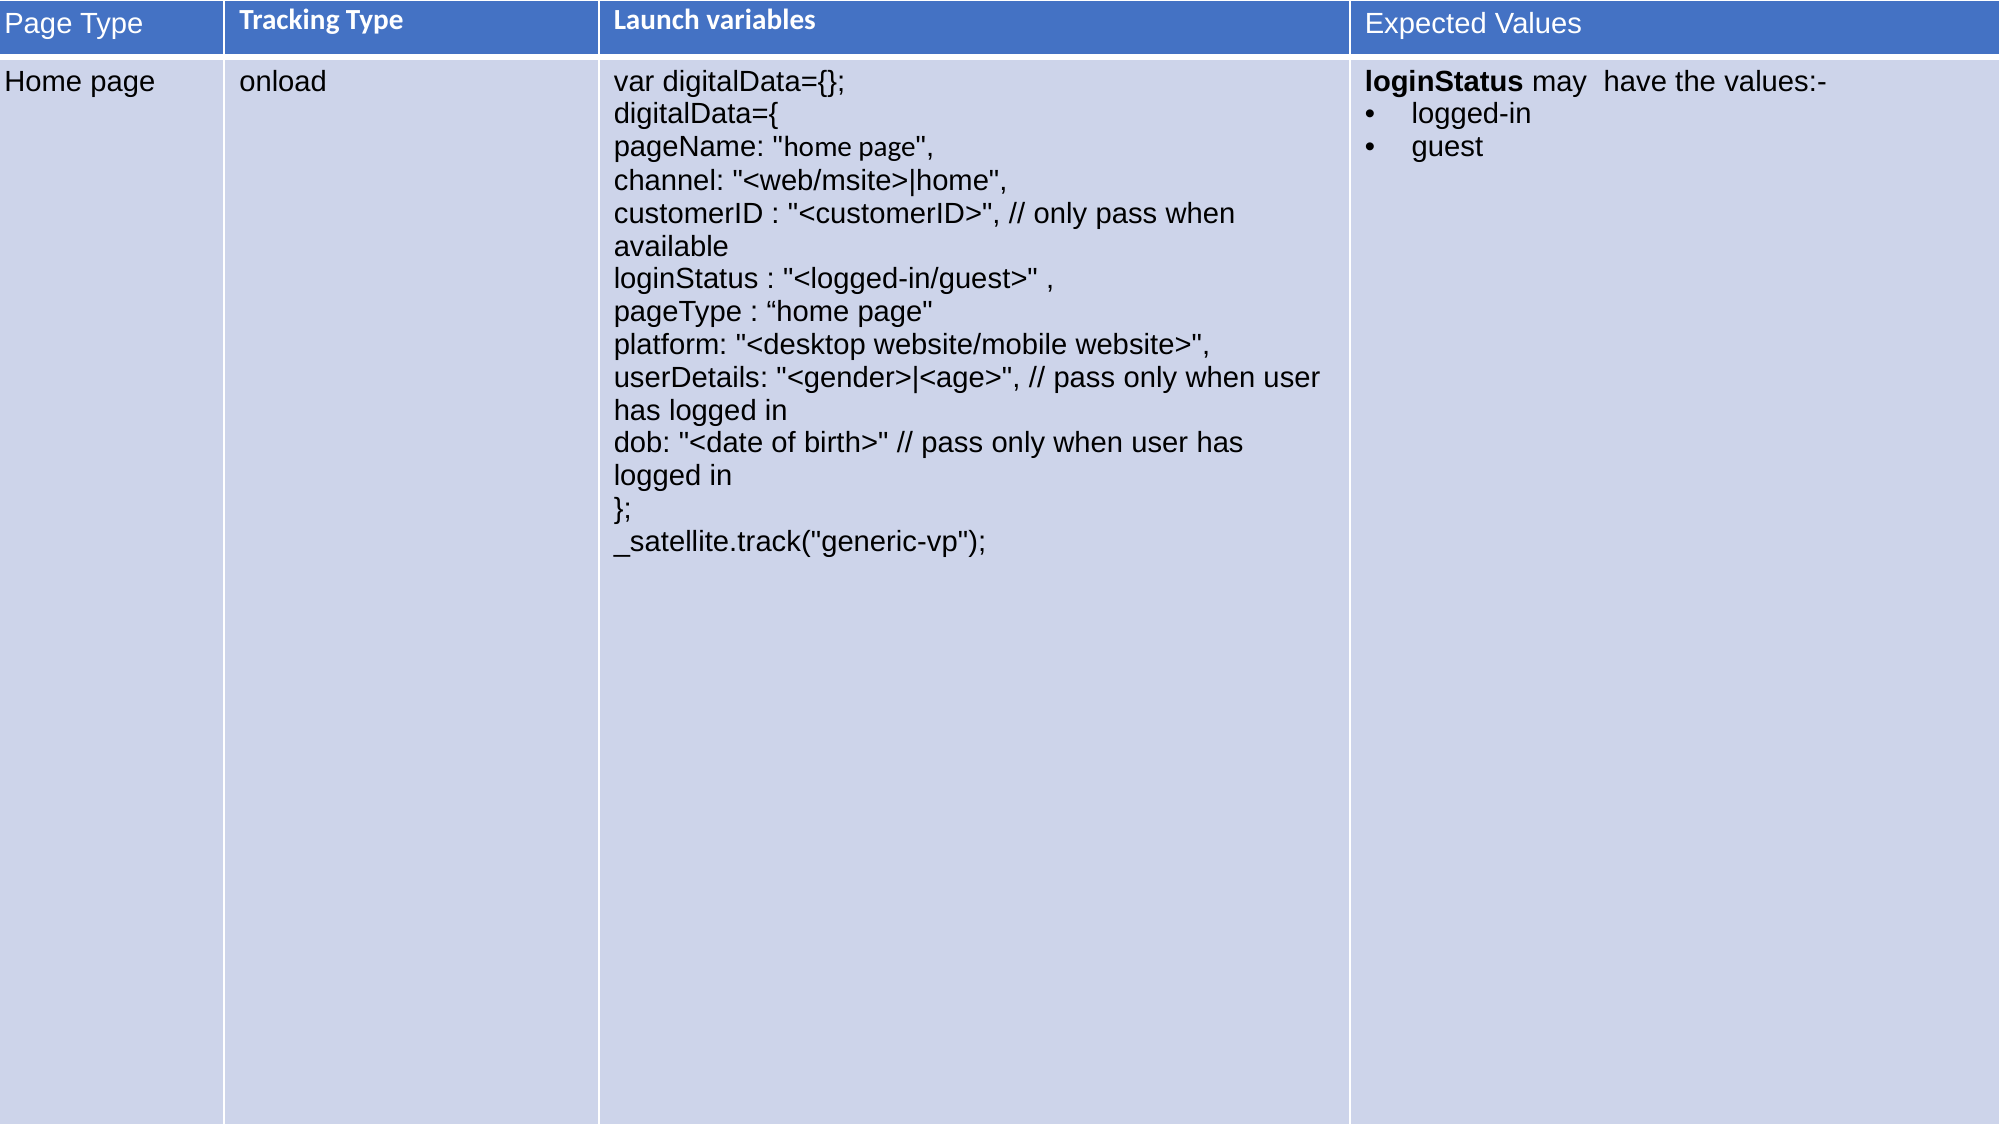

| Page Type | Tracking Type | Launch variables | Expected Values |
| --- | --- | --- | --- |
| Home page | onload | var digitalData={}; digitalData={ pageName: "home page", channel: "<web/msite>|home", customerID : "<customerID>", // only pass when available loginStatus : "<logged-in/guest>" , pageType : “home page" platform: "<desktop website/mobile website>", userDetails: "<gender>|<age>", // pass only when user has logged in dob: "<date of birth>" // pass only when user has logged in }; \_satellite.track("generic-vp"); | loginStatus may  have the values:- logged-in guest |